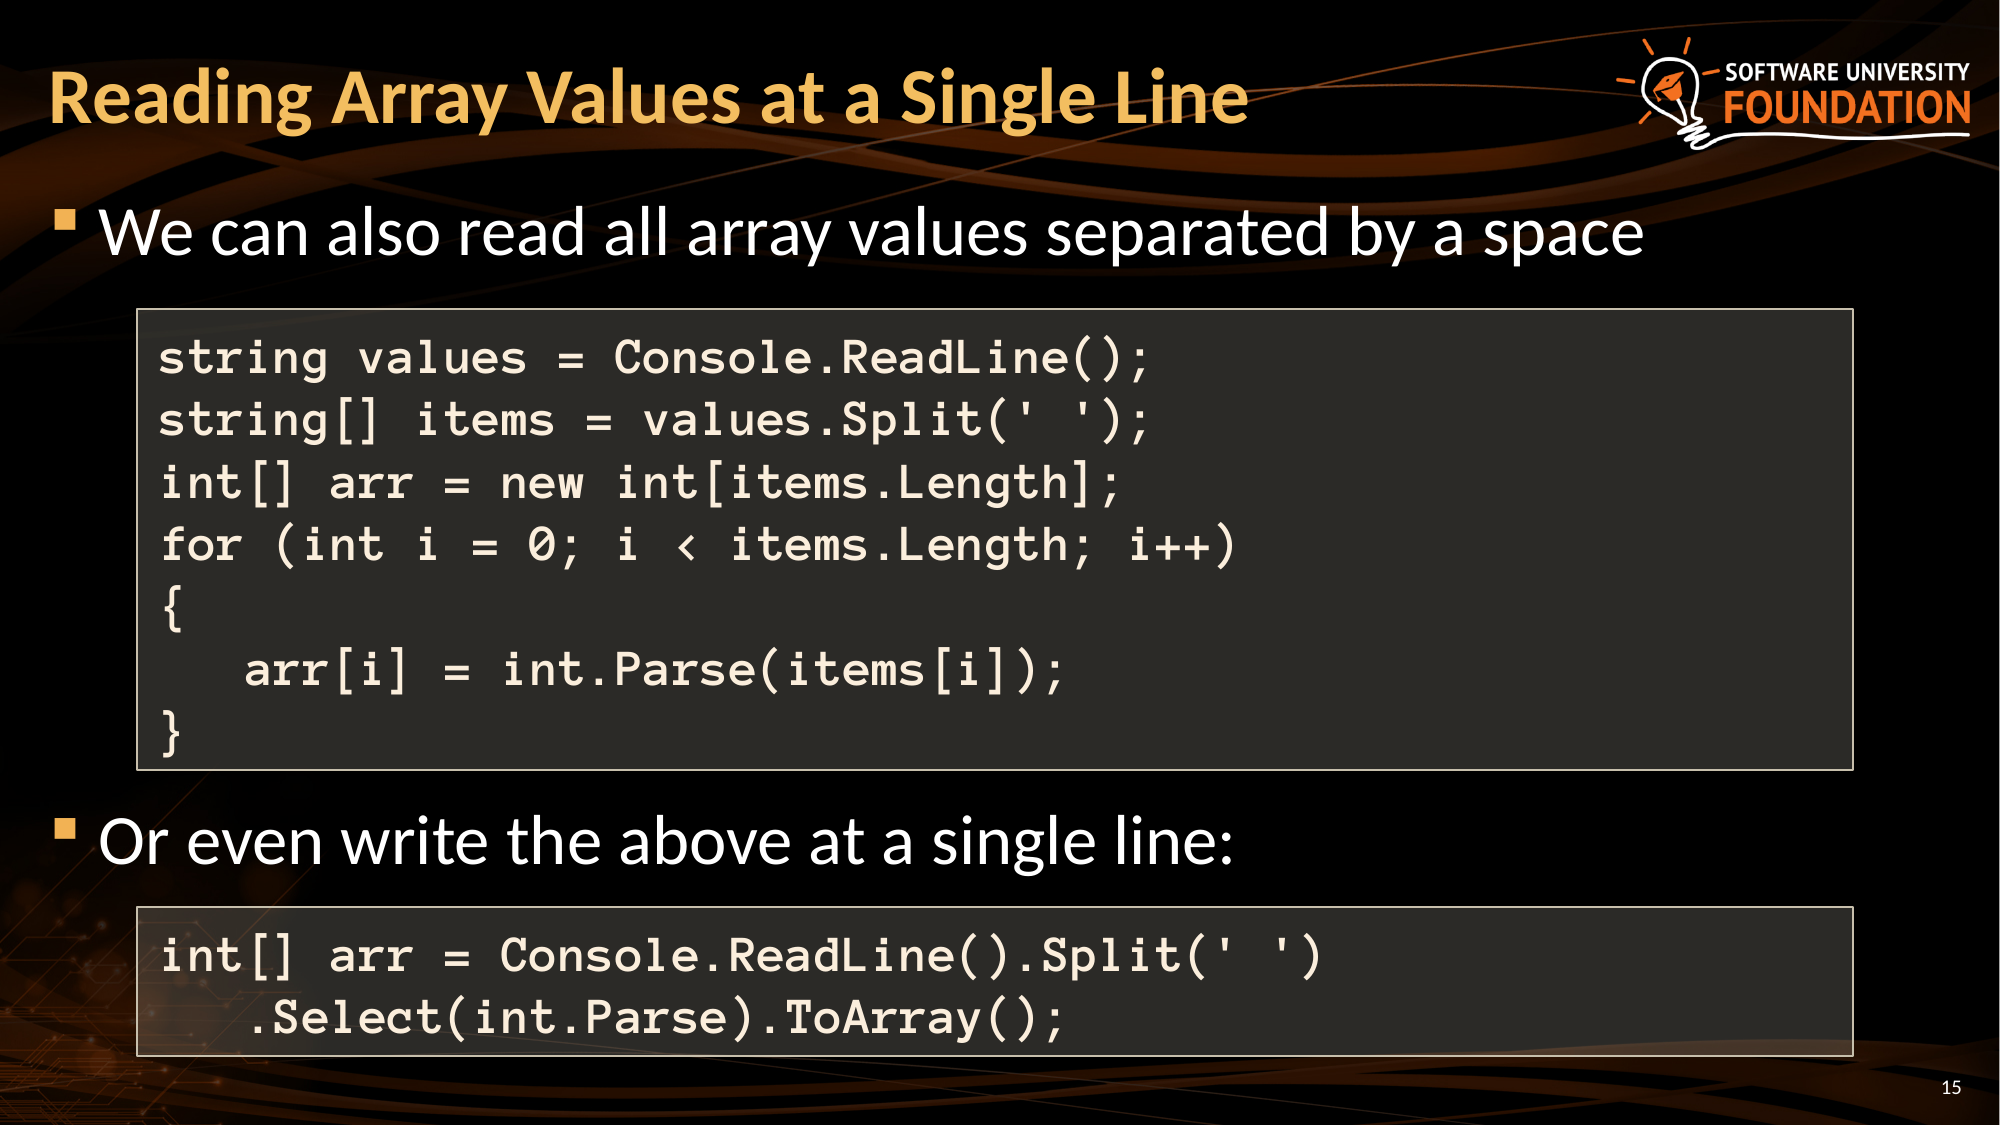

# Reading Array Values at a Single Line
We can also read all array values separated by a space

Or even write the above at a single line:
string values = Console.ReadLine();
string[] items = values.Split(' ');
int[] arr = new int[items.Length];
for (int i = 0; i < items.Length; i++)
{
   arr[i] = int.Parse(items[i]);
}
int[] arr = Console.ReadLine().Split(' ')
   .Select(int.Parse).ToArray();
15